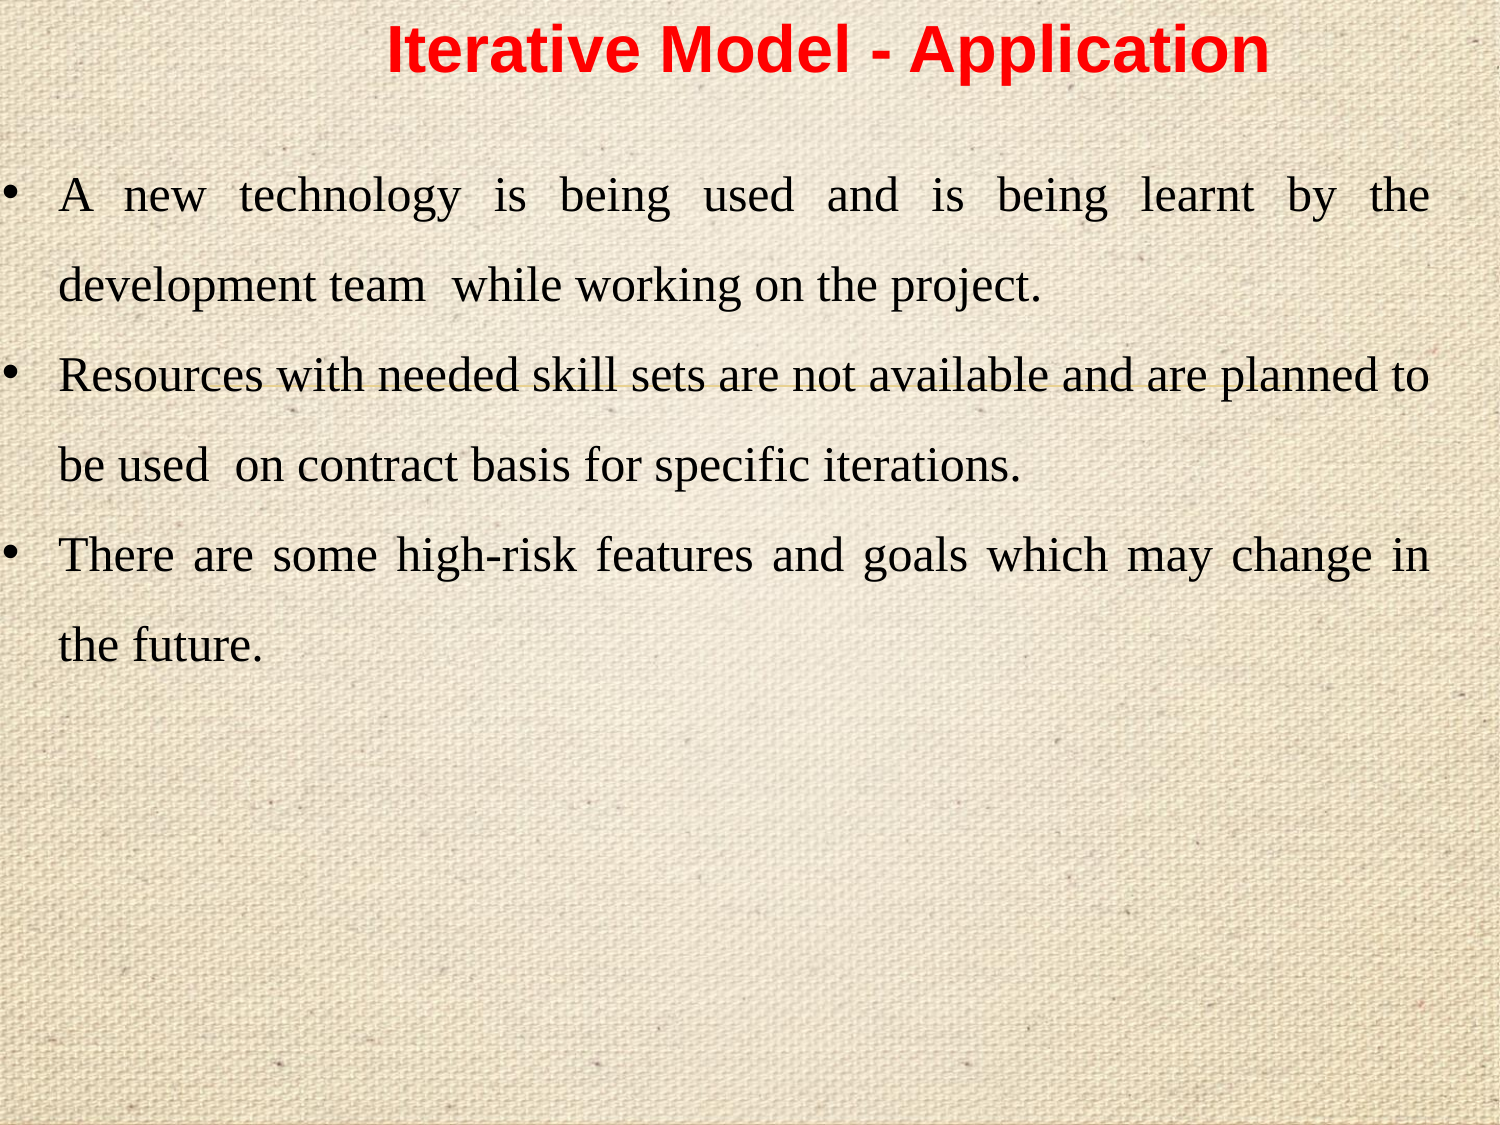

# Iterative Model - Application
A new technology is being used and is being learnt by the development team  while working on the project.
Resources with needed skill sets are not available and are planned to be used  on contract basis for specific iterations.
There are some high-risk features and goals which may change in the future.